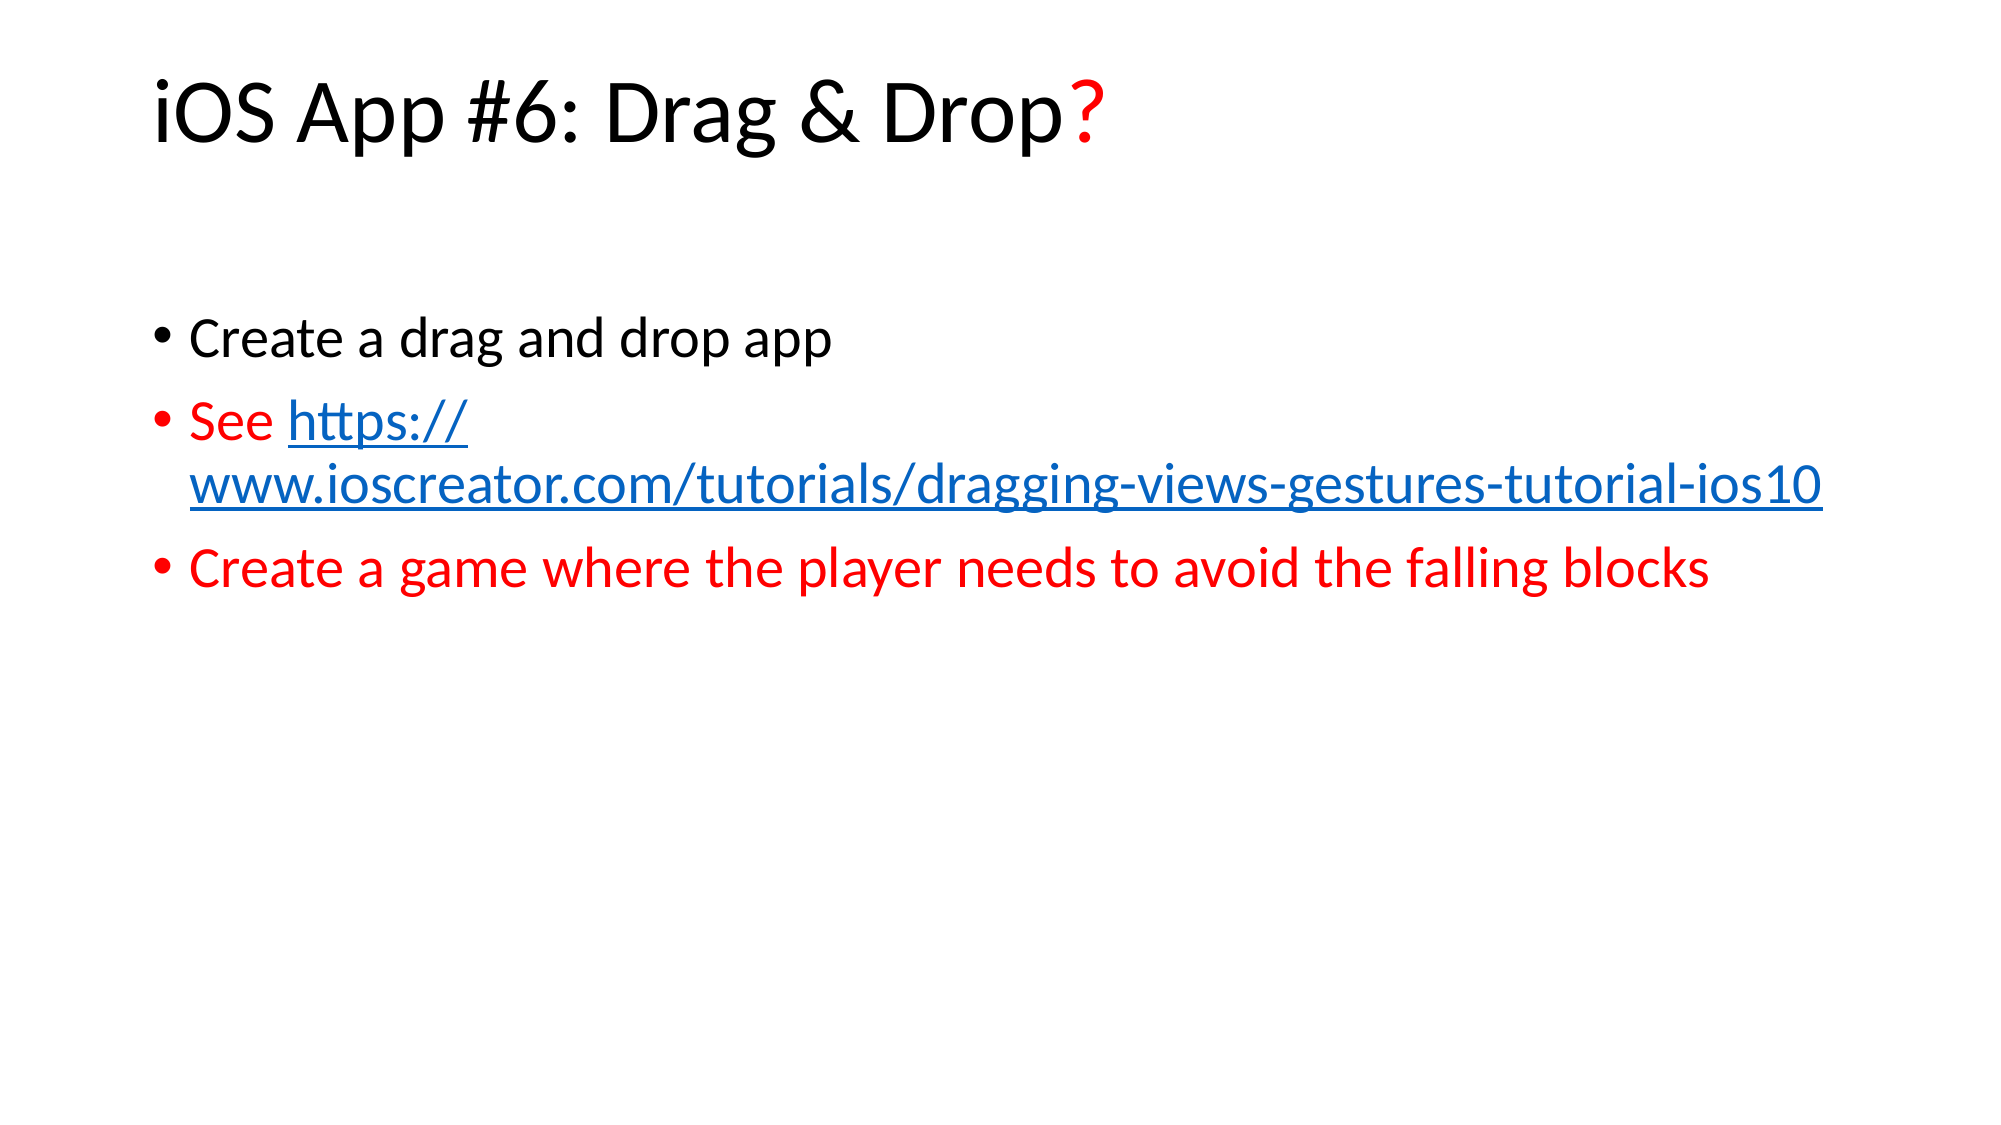

# iOS App #6: Drag & Drop?
Create a drag and drop app
See https://www.ioscreator.com/tutorials/dragging-views-gestures-tutorial-ios10
Create a game where the player needs to avoid the falling blocks